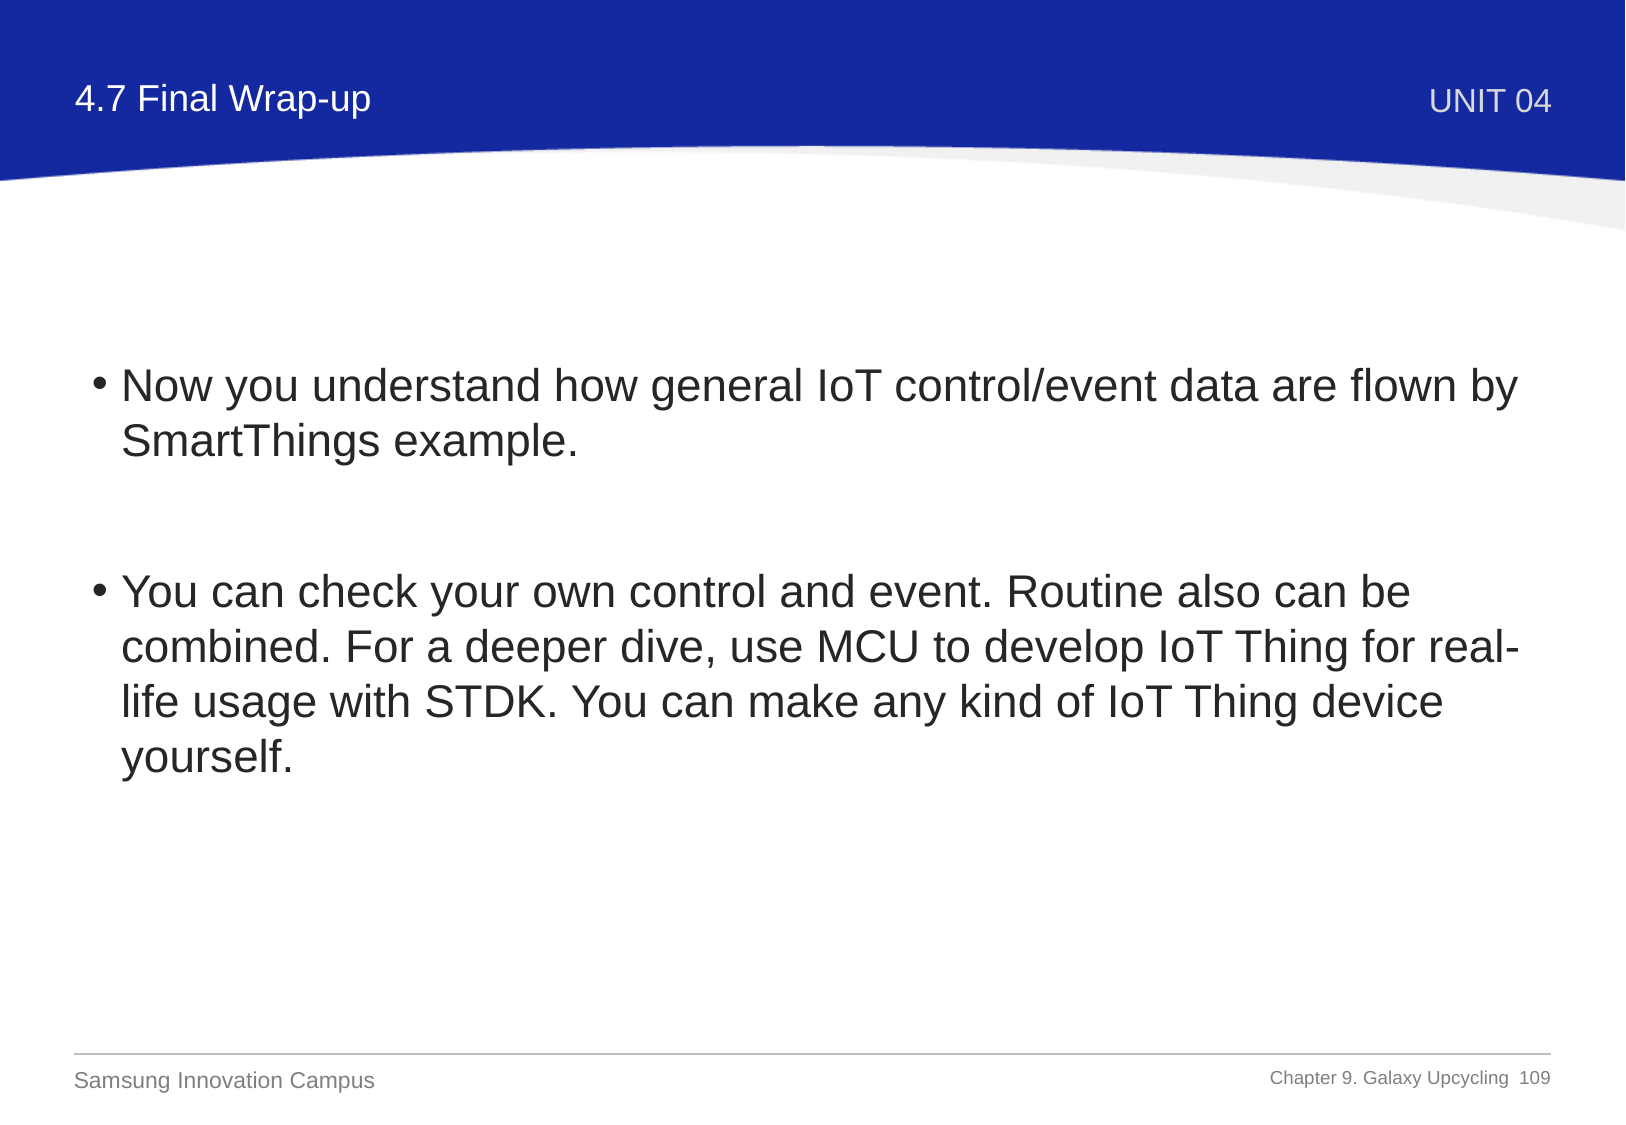

4.7 Final Wrap-up
UNIT 04
Now you understand how general IoT control/event data are flown by SmartThings example.

You can check your own control and event. Routine also can be combined. For a deeper dive, use MCU to develop IoT Thing for real-life usage with STDK. You can make any kind of IoT Thing device yourself.